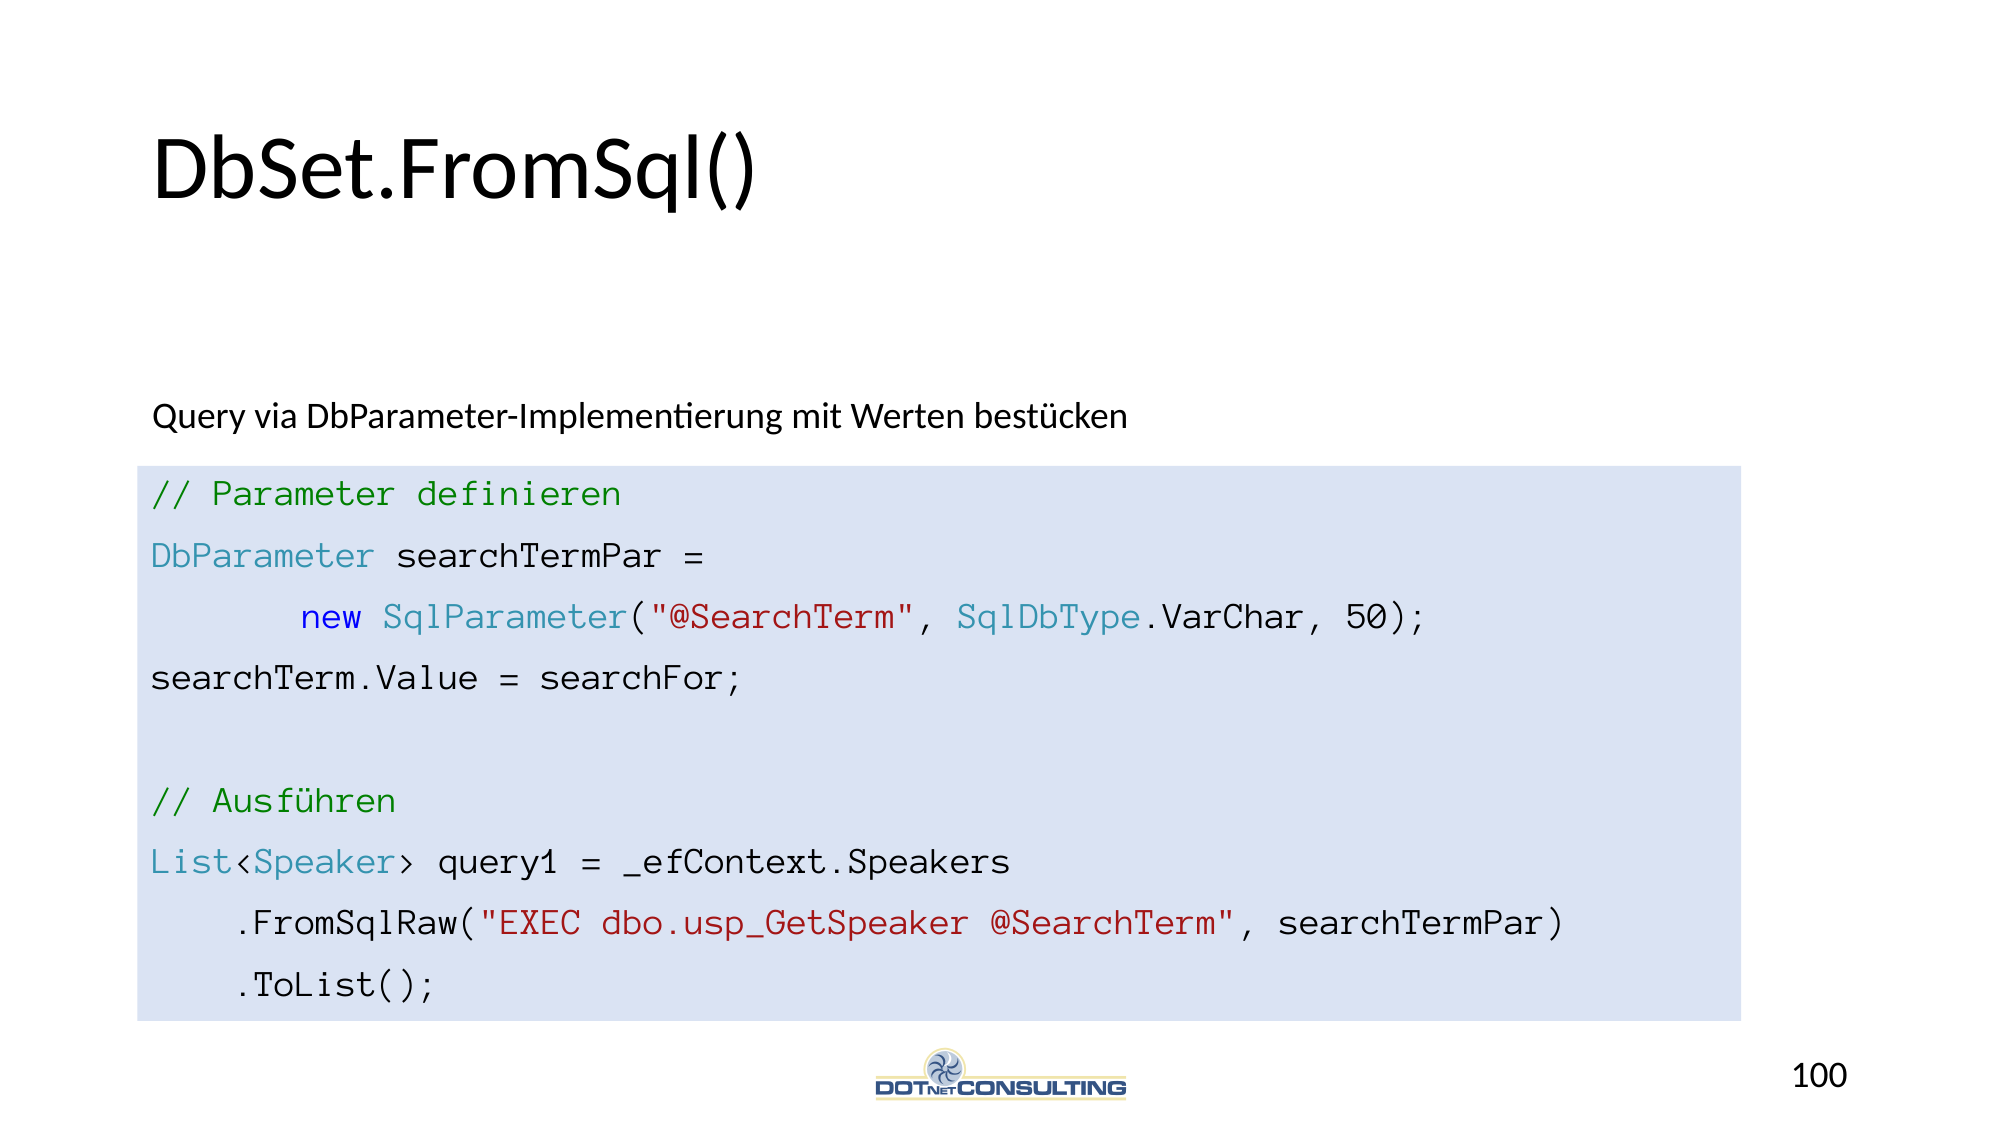

# DbSet.FromSql()
Query via DbParameter-Implementierung mit Werten bestücken
// Parameter definieren
DbParameter searchTermPar =
	new SqlParameter("@SearchTerm", SqlDbType.VarChar, 50);
searchTerm.Value = searchFor;

// Ausführen
List<Speaker> query1 = _efContext.Speakers
    .FromSqlRaw("EXEC dbo.usp_GetSpeaker @SearchTerm", searchTermPar)
    .ToList();
100